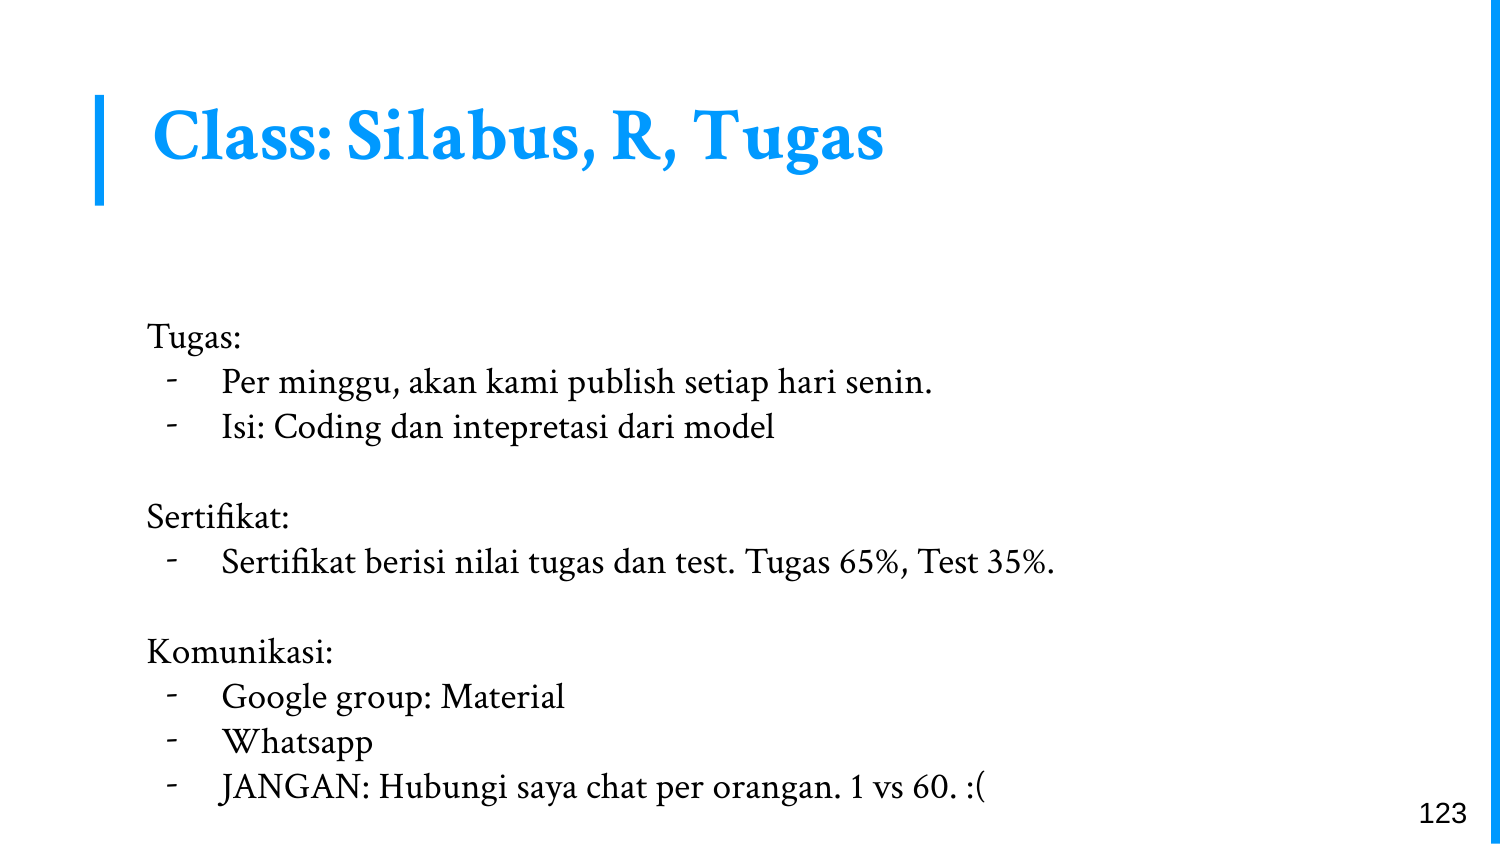

# Class: Silabus, R, Tugas

Tugas:
Per minggu, akan kami publish setiap hari senin.
Isi: Coding dan intepretasi dari model

Sertifikat:
Sertifikat berisi nilai tugas dan test. Tugas 65%, Test 35%.

Komunikasi:
Google group: Material
Whatsapp
JANGAN: Hubungi saya chat per orangan. 1 vs 60. :(
123